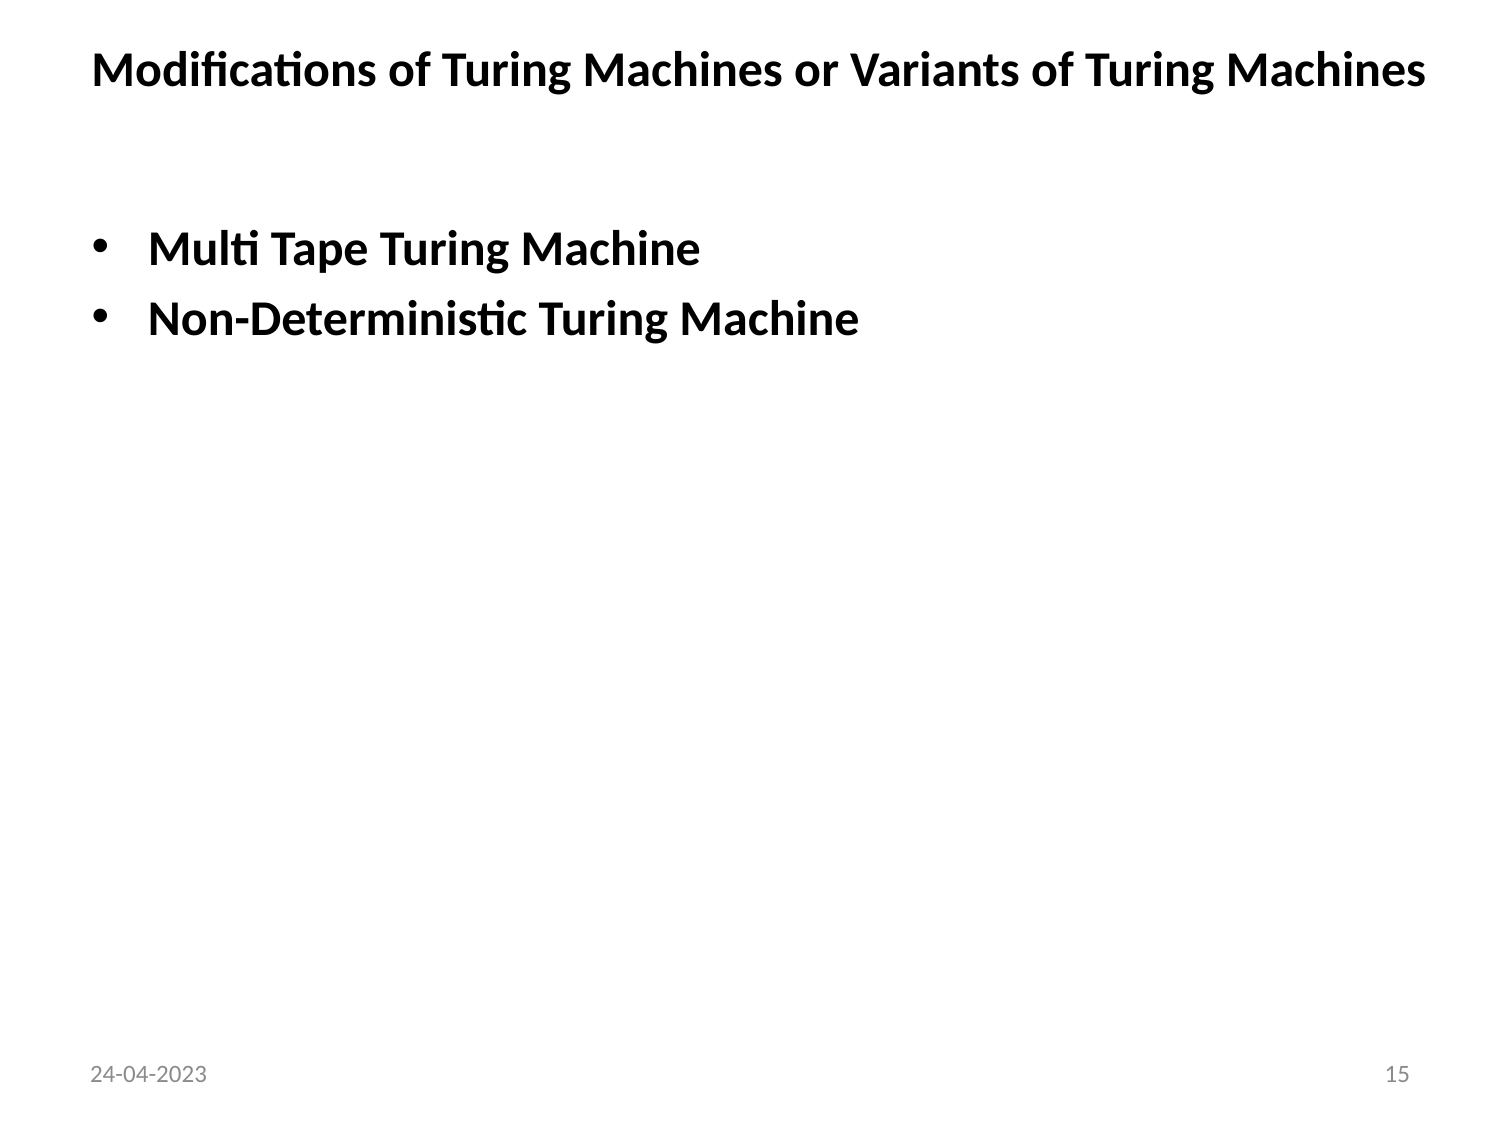

# Modifications of Turing Machines or Variants of Turing Machines
Multi Tape Turing Machine
Non-Deterministic Turing Machine
24-04-2023
15